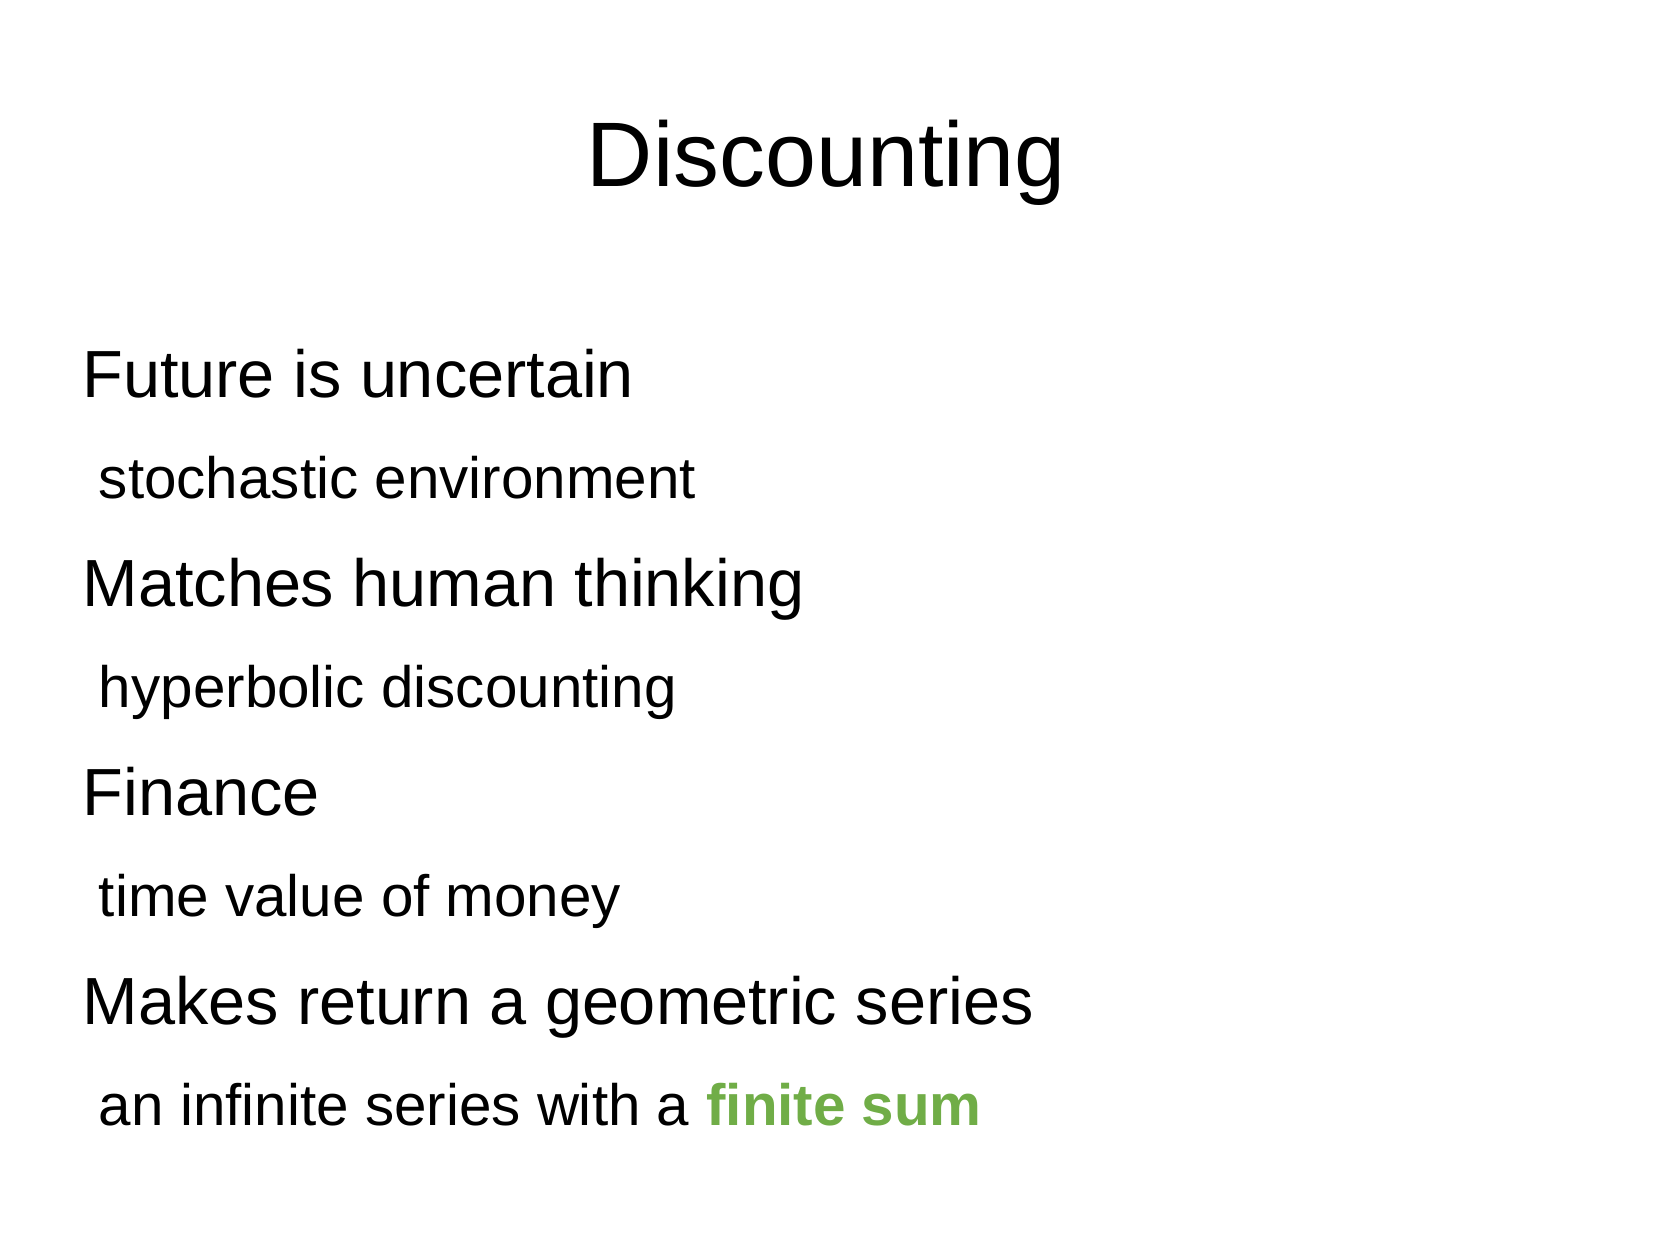

Discounting
Future is uncertain
 stochastic environment
Matches human thinking
 hyperbolic discounting
Finance
 time value of money
Makes return a geometric series
 an infinite series with a finite sum